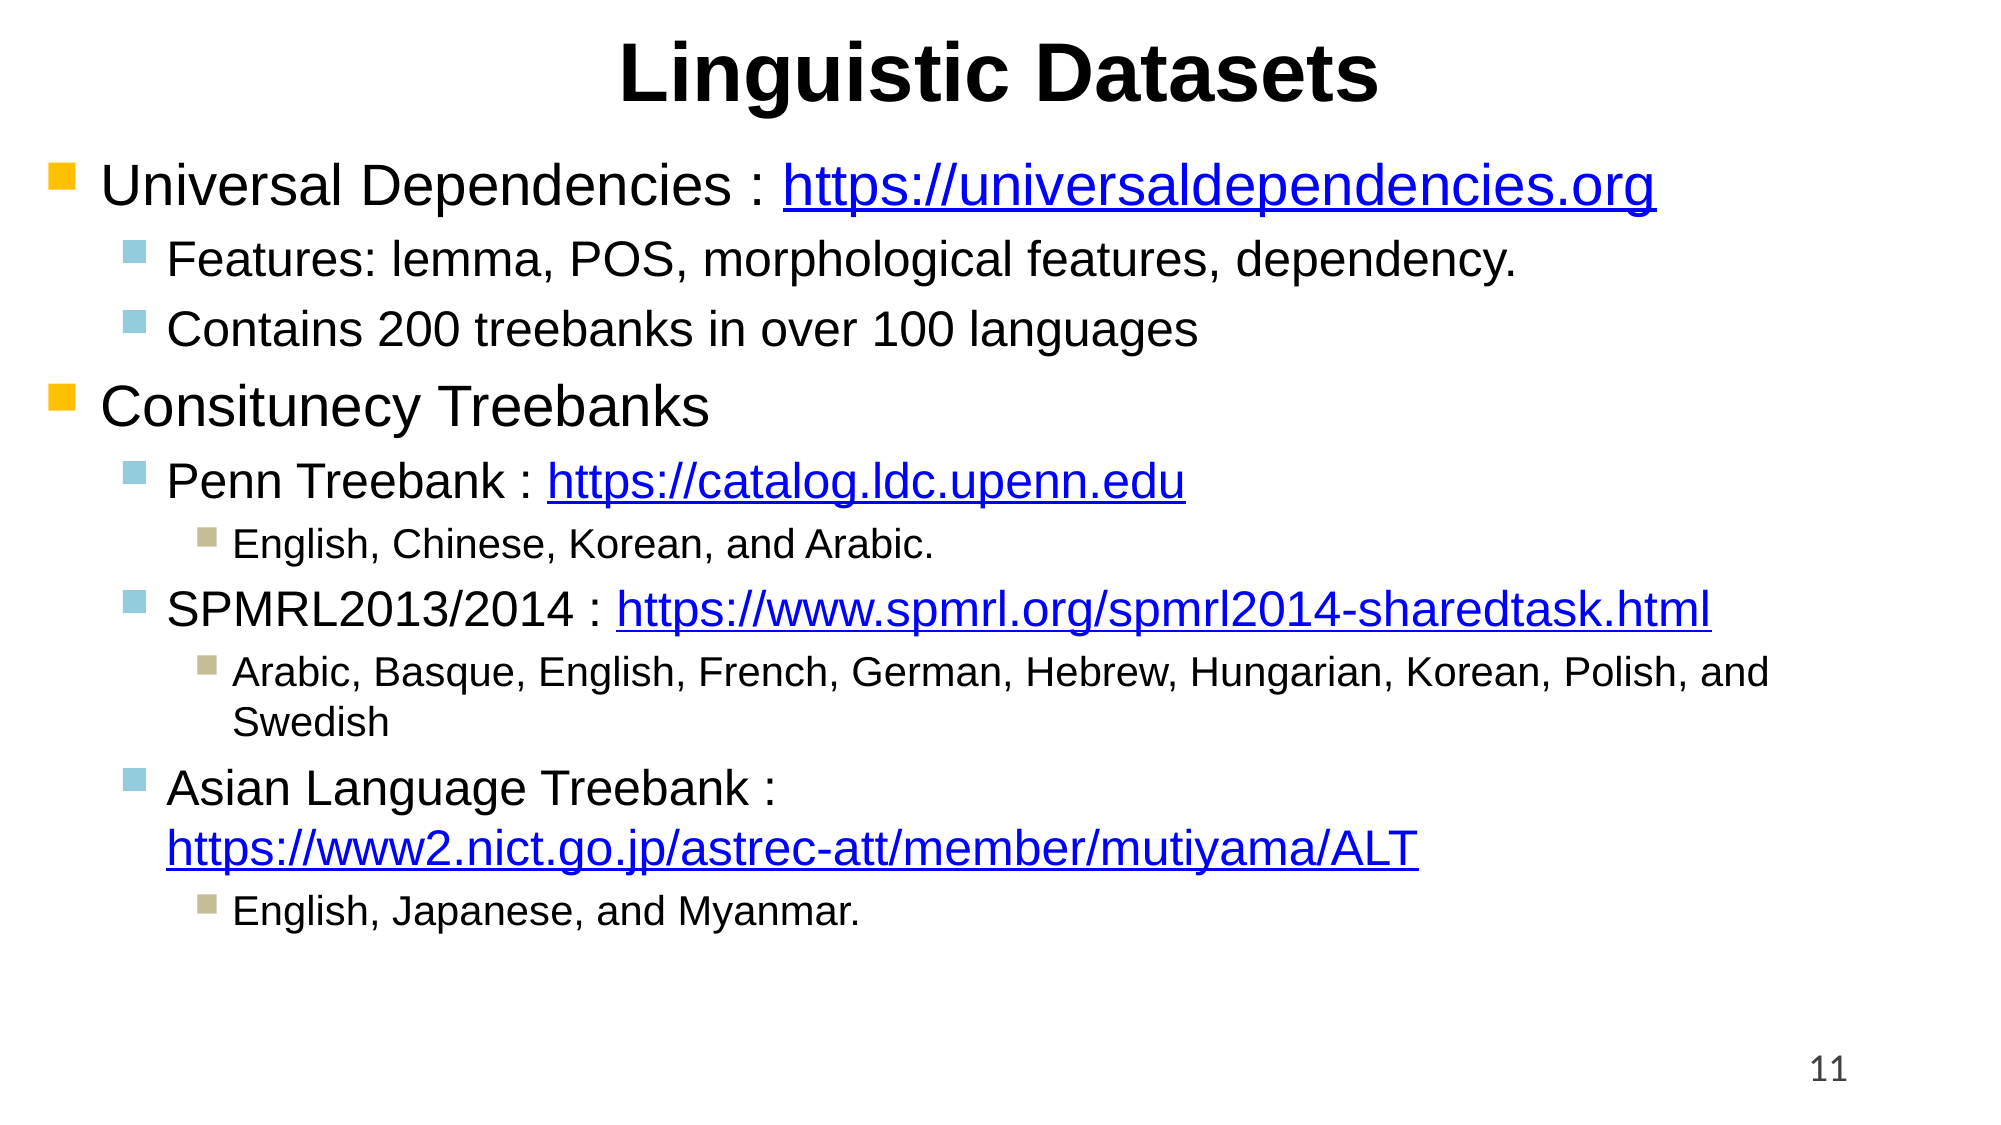

# Linguistic Datasets
Universal Dependencies : https://universaldependencies.org
Features: lemma, POS, morphological features, dependency.
Contains 200 treebanks in over 100 languages
Consitunecy Treebanks
Penn Treebank : https://catalog.ldc.upenn.edu
English, Chinese, Korean, and Arabic.
SPMRL2013/2014 : https://www.spmrl.org/spmrl2014-sharedtask.html
Arabic, Basque, English, French, German, Hebrew, Hungarian, Korean, Polish, and Swedish
Asian Language Treebank : https://www2.nict.go.jp/astrec-att/member/mutiyama/ALT
English, Japanese, and Myanmar.
11